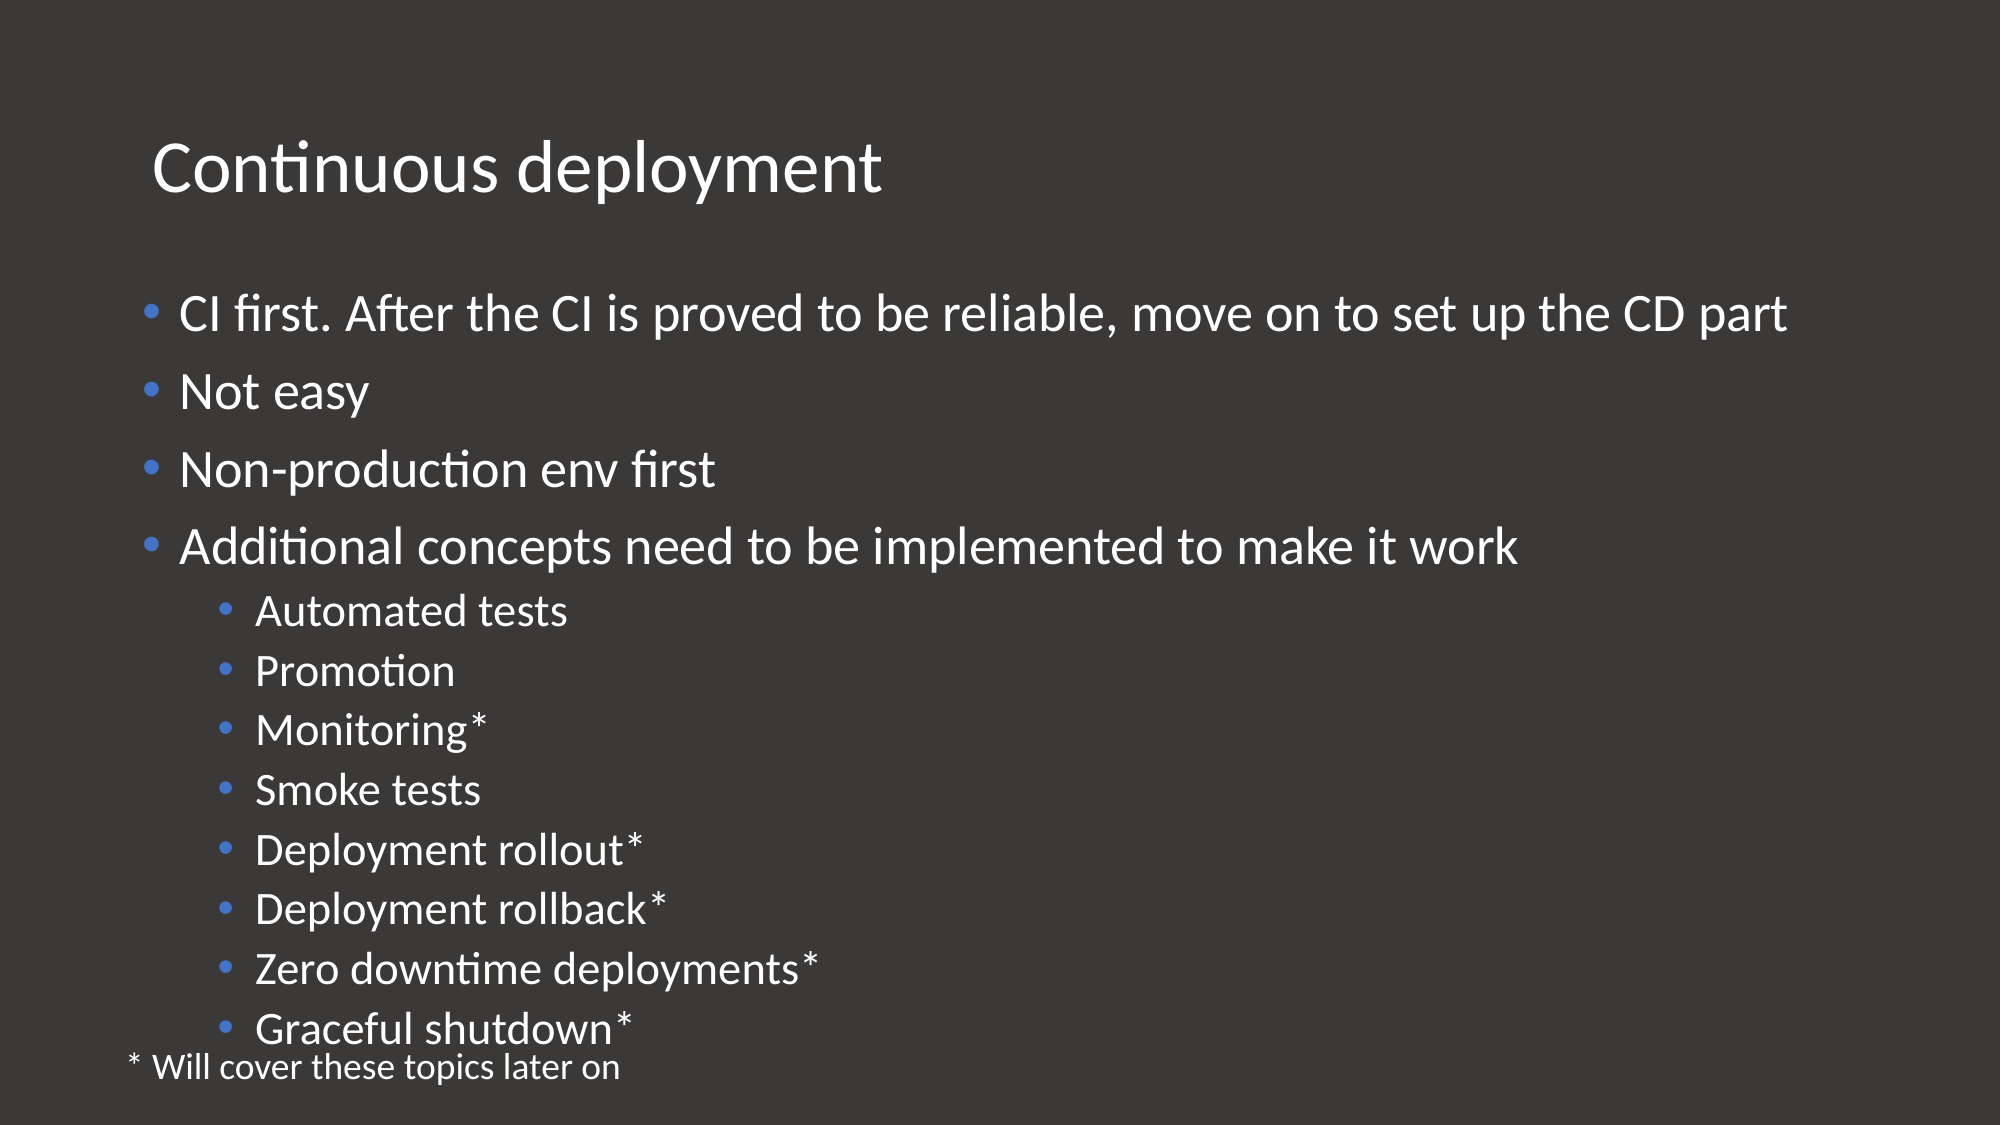

# Continuous deployment
CI first. After the CI is proved to be reliable, move on to set up the CD part
Not easy
Non-production env first
Additional concepts need to be implemented to make it work
Automated tests
Promotion
Monitoring*
Smoke tests
Deployment rollout*
Deployment rollback*
Zero downtime deployments*
Graceful shutdown*
* Will cover these topics later on